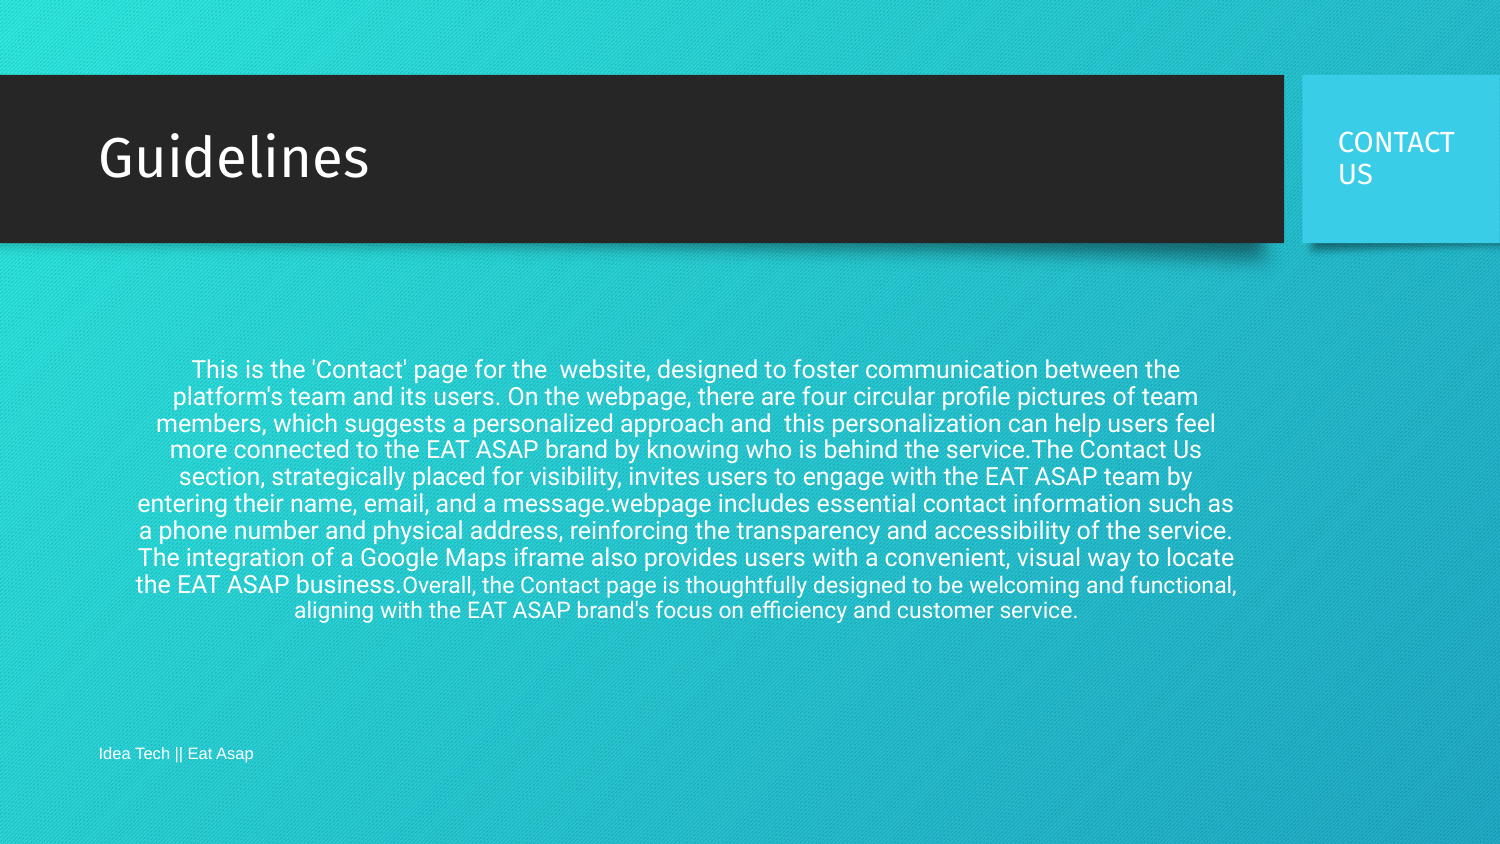

# Guidelines
CONTACT US

This is the 'Contact' page for the  website, designed to foster communication between the platform's team and its users. On the webpage, there are four circular profile pictures of team members, which suggests a personalized approach and  this personalization can help users feel more connected to the EAT ASAP brand by knowing who is behind the service.The Contact Us section, strategically placed for visibility, invites users to engage with the EAT ASAP team by entering their name, email, and a message.webpage includes essential contact information such as a phone number and physical address, reinforcing the transparency and accessibility of the service. The integration of a Google Maps iframe also provides users with a convenient, visual way to locate the EAT ASAP business.Overall, the Contact page is thoughtfully designed to be welcoming and functional, aligning with the EAT ASAP brand's focus on efficiency and customer service.

Idea Tech || Eat Asap